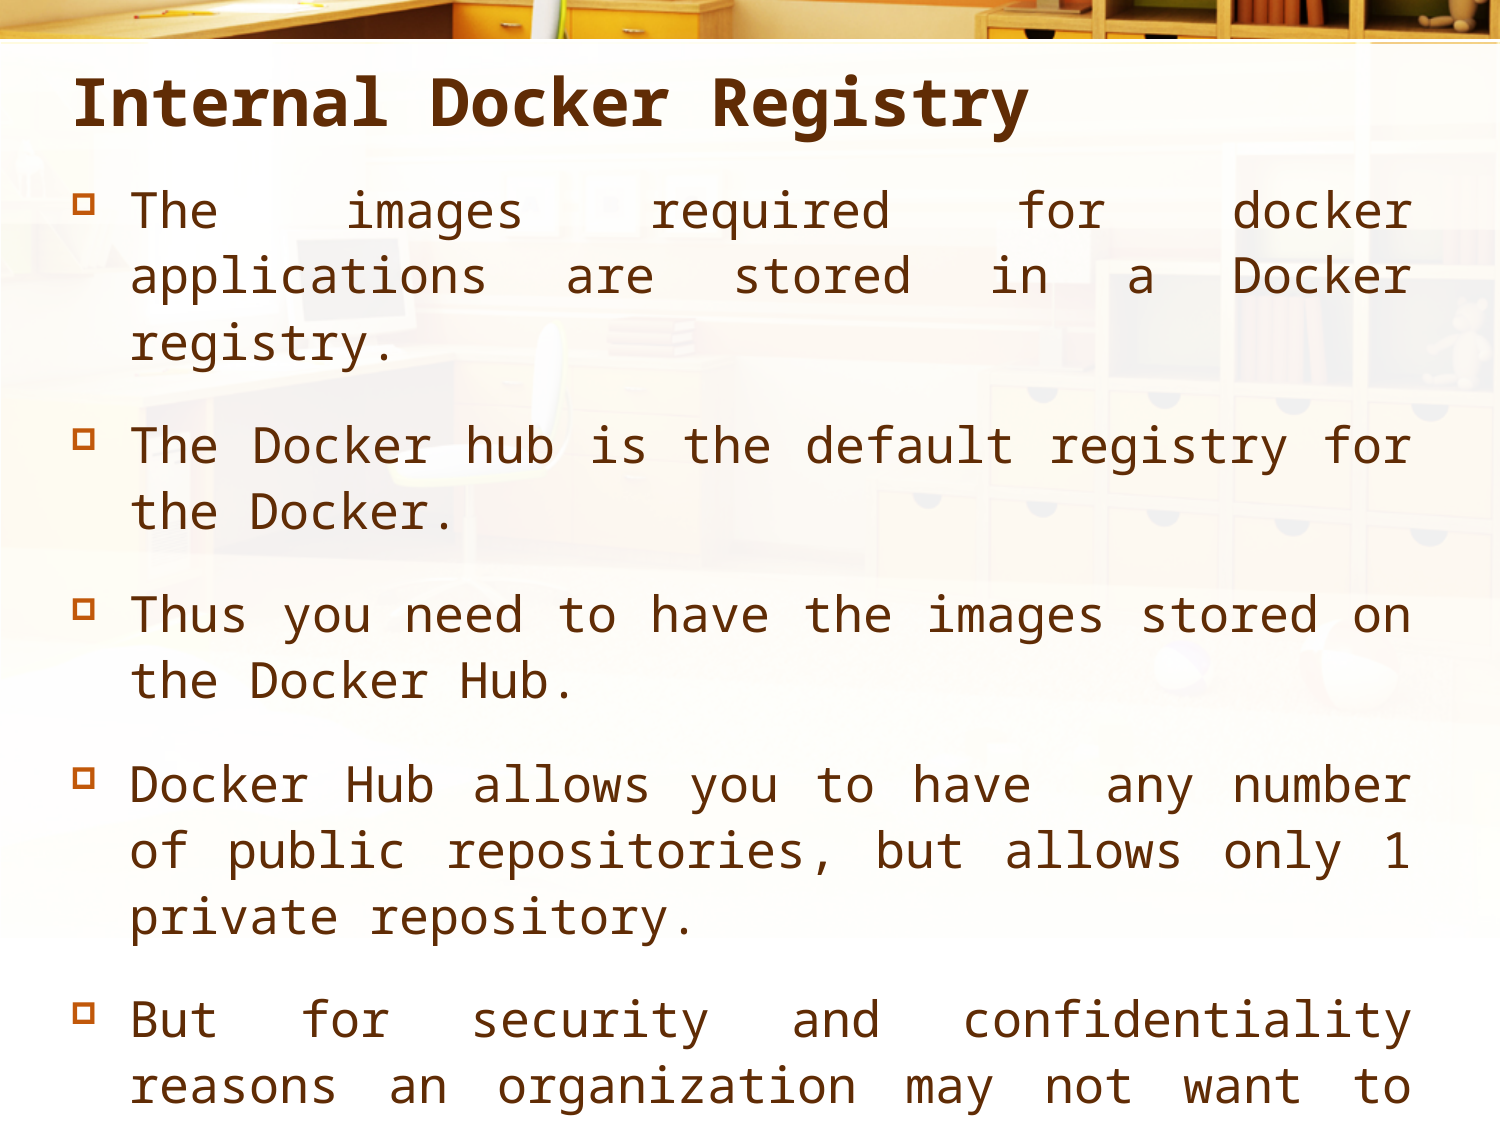

# Internal Docker Registry
The images required for docker applications are stored in a Docker registry.
The Docker hub is the default registry for the Docker.
Thus you need to have the images stored on the Docker Hub.
Docker Hub allows you to have  any number of public repositories, but allows only 1 private repository.
But for security and confidentiality reasons an organization may not want to put images on a registry that is open to internet.